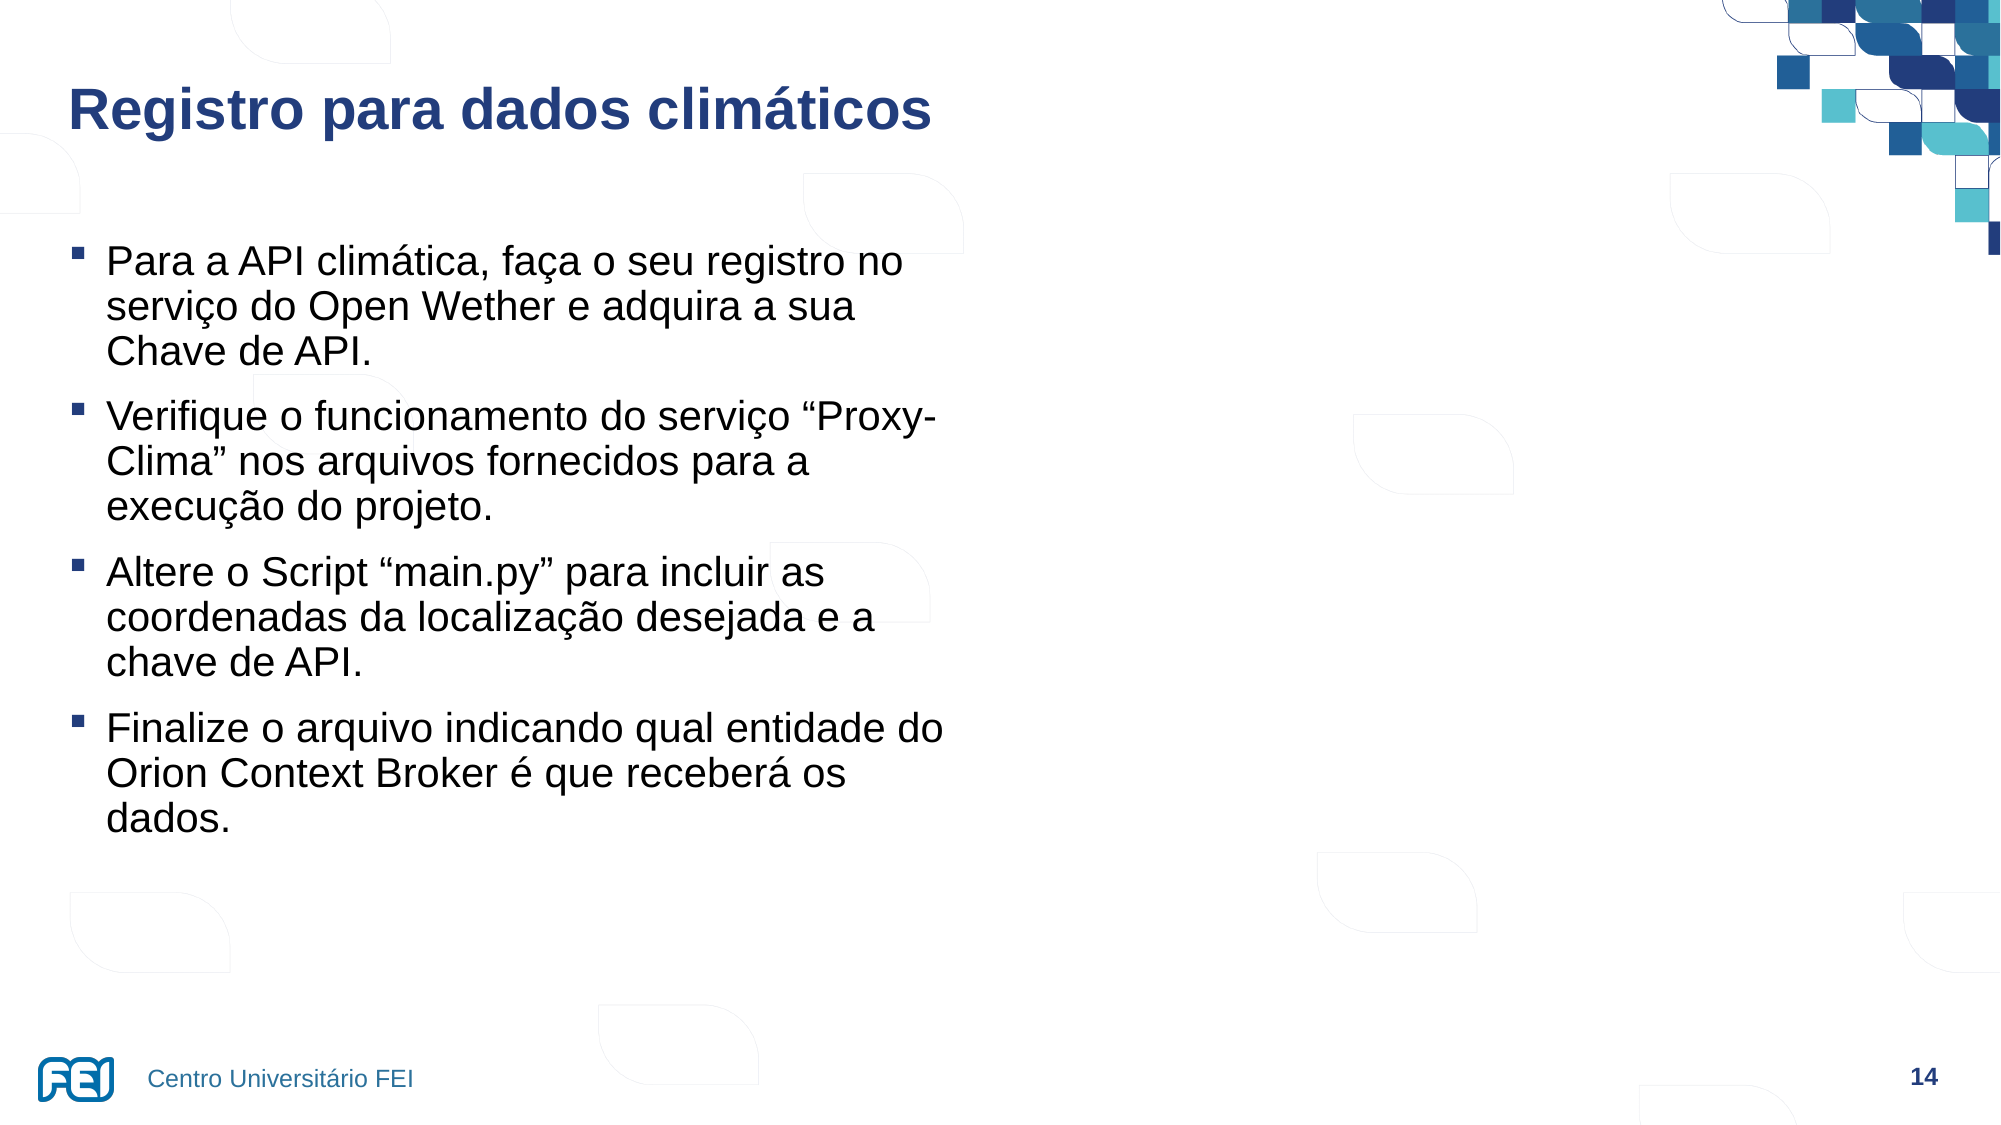

# Registro para dados climáticos
Para a API climática, faça o seu registro no serviço do Open Wether e adquira a sua Chave de API.
Verifique o funcionamento do serviço “Proxy-Clima” nos arquivos fornecidos para a execução do projeto.
Altere o Script “main.py” para incluir as coordenadas da localização desejada e a chave de API.
Finalize o arquivo indicando qual entidade do Orion Context Broker é que receberá os dados.

14
Centro Universitário FEI